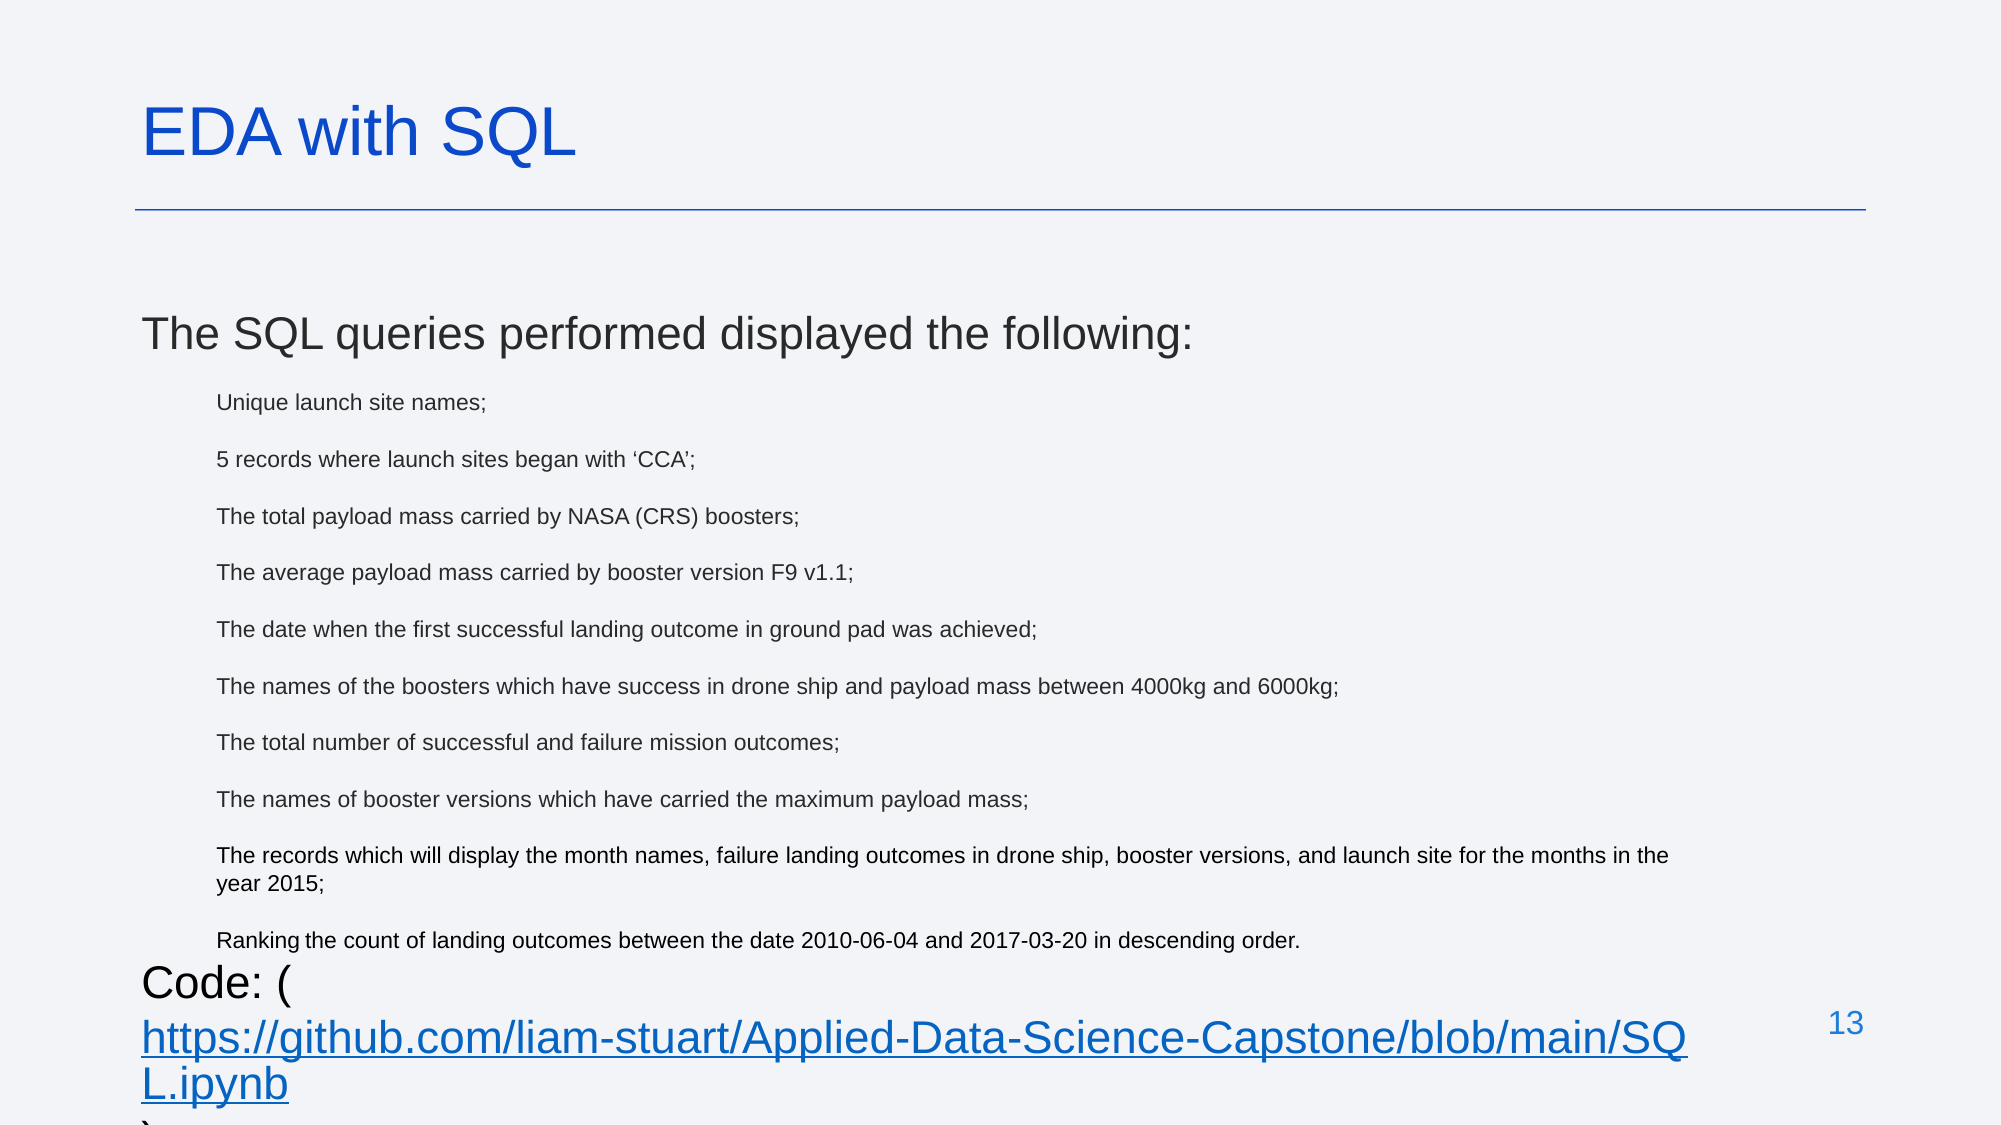

EDA with SQL
The SQL queries performed displayed the following:
Unique launch site names;
5 records where launch sites began with ‘CCA’;
The total payload mass carried by NASA (CRS) boosters;
The average payload mass carried by booster version F9 v1.1;
The date when the first successful landing outcome in ground pad was achieved;
The names of the boosters which have success in drone ship and payload mass between 4000kg and 6000kg;
The total number of successful and failure mission outcomes;
The names of booster versions which have carried the maximum payload mass;
The records which will display the month names, failure landing outcomes in drone ship, booster versions, and launch site for the months in the year 2015;
Ranking the count of landing outcomes between the date 2010-06-04 and 2017-03-20 in descending order.
Code: (https://github.com/liam-stuart/Applied-Data-Science-Capstone/blob/main/SQL.ipynb)

13